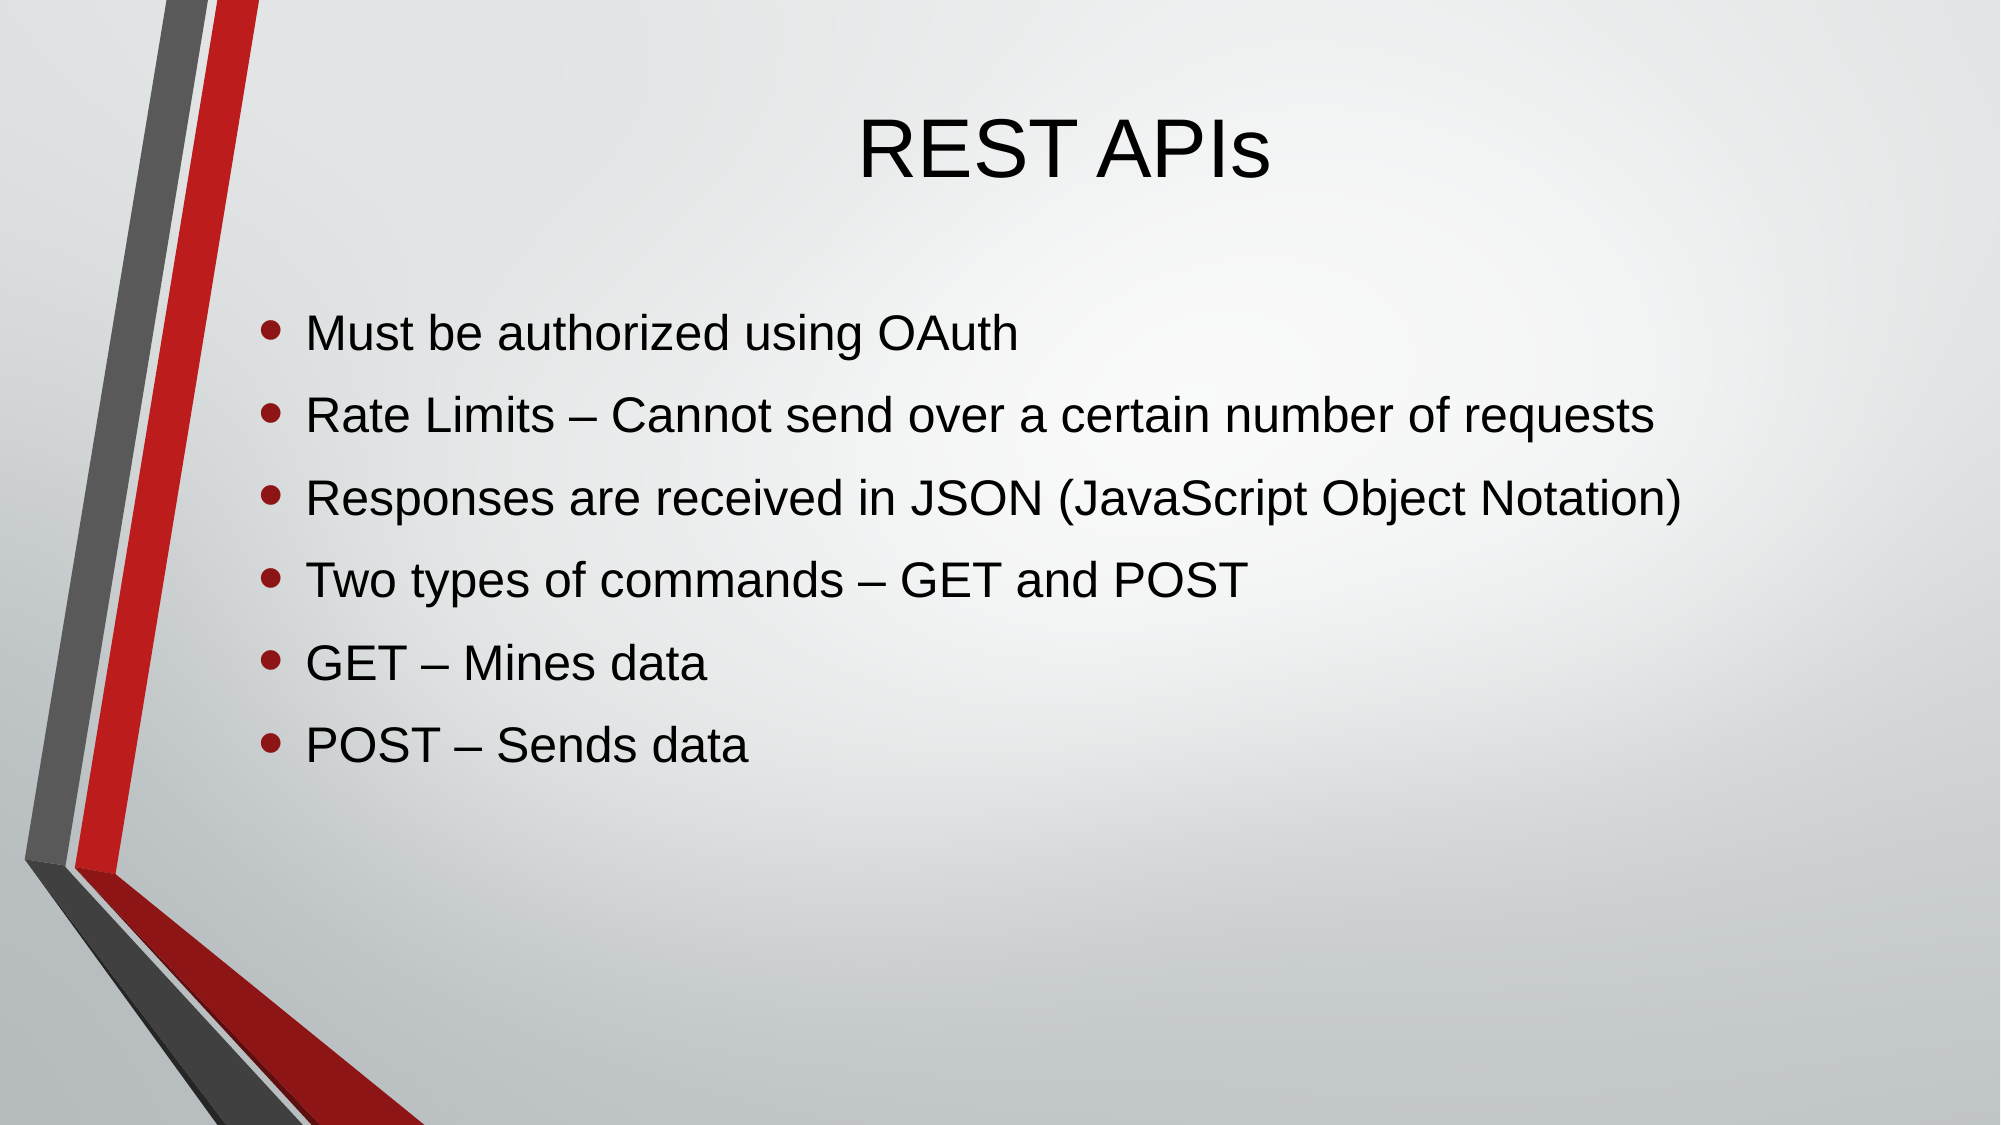

# REST APIs
Must be authorized using OAuth
Rate Limits – Cannot send over a certain number of requests
Responses are received in JSON (JavaScript Object Notation)
Two types of commands – GET and POST
GET – Mines data
POST – Sends data